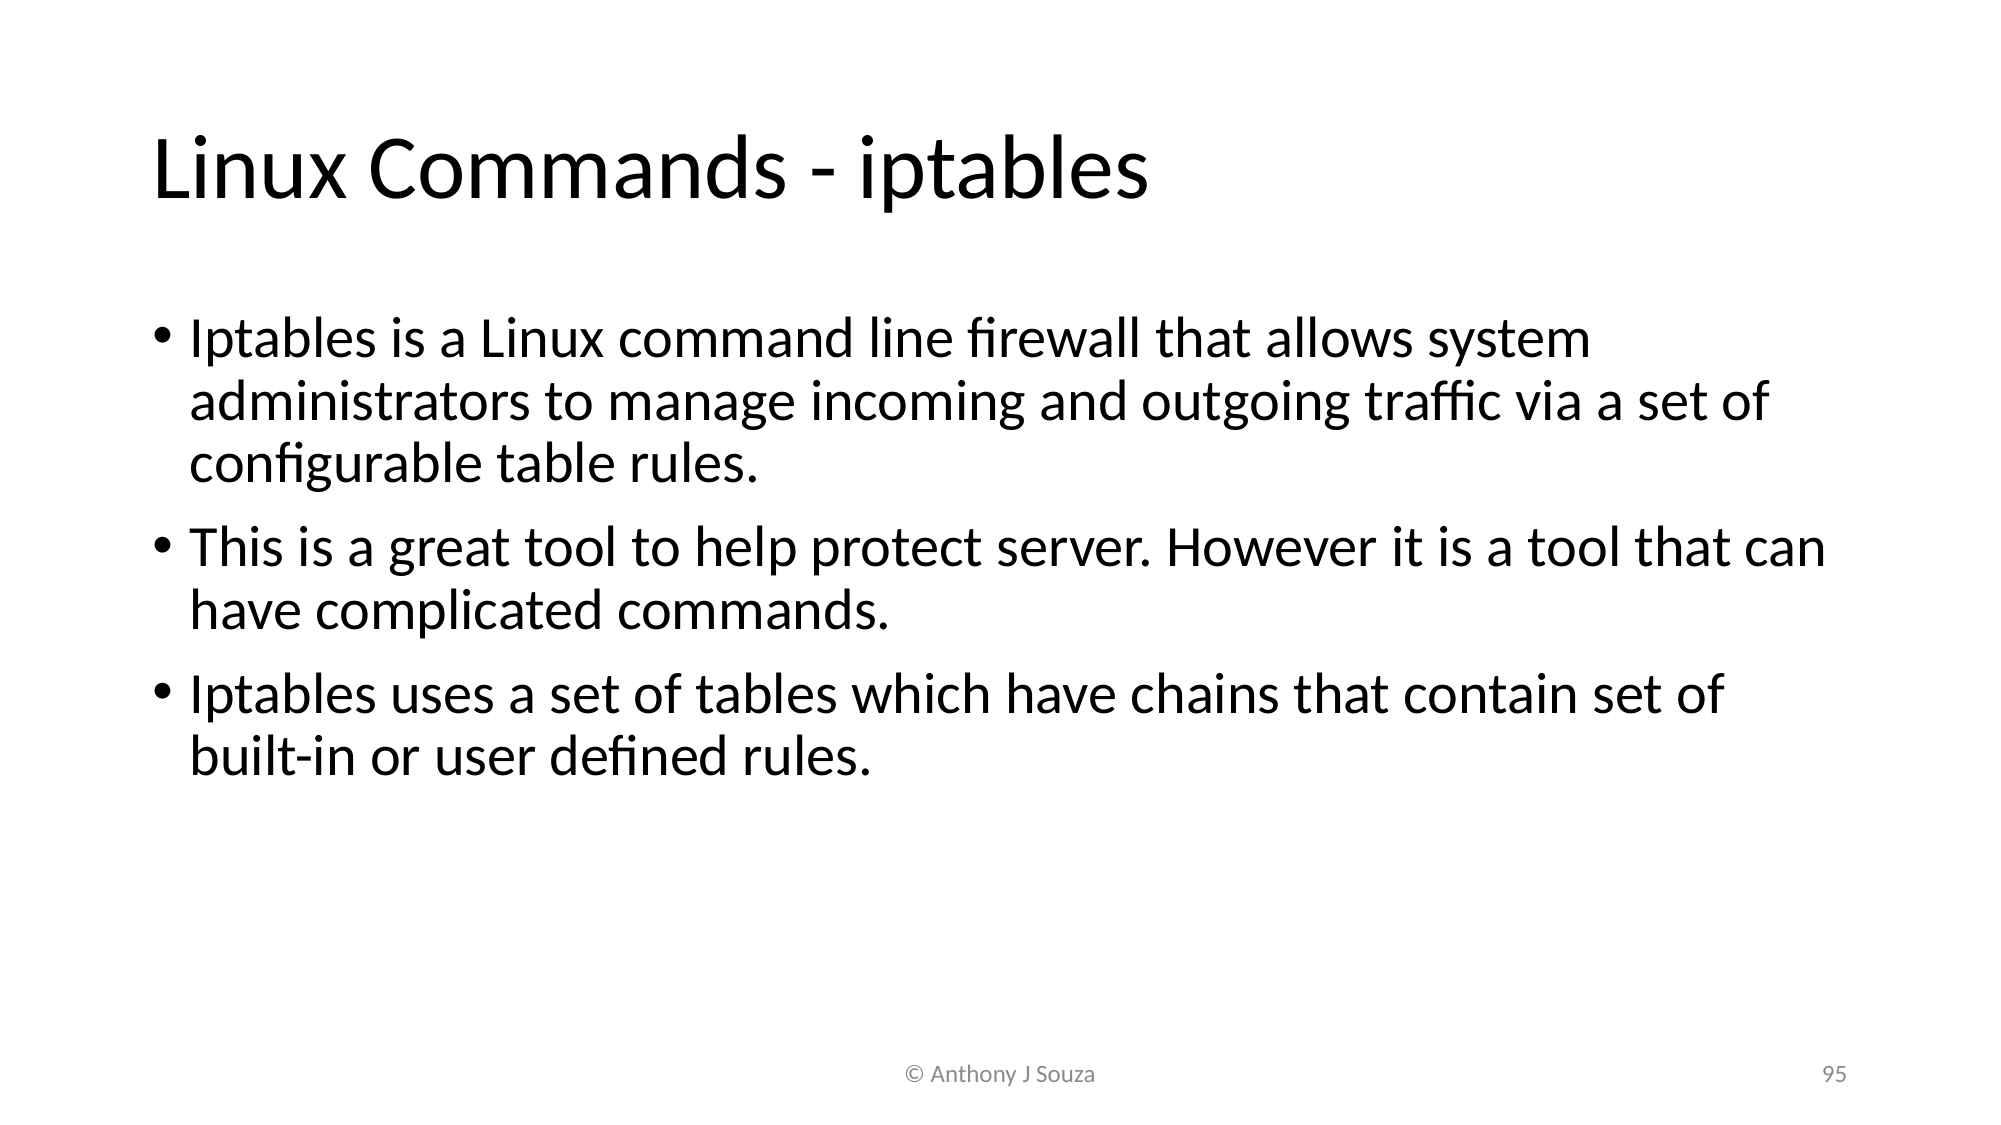

# Linux Commands - iptables
Iptables is a Linux command line firewall that allows system administrators to manage incoming and outgoing traffic via a set of configurable table rules.
This is a great tool to help protect server. However it is a tool that can have complicated commands.
Iptables uses a set of tables which have chains that contain set of built-in or user defined rules.
© Anthony J Souza
95